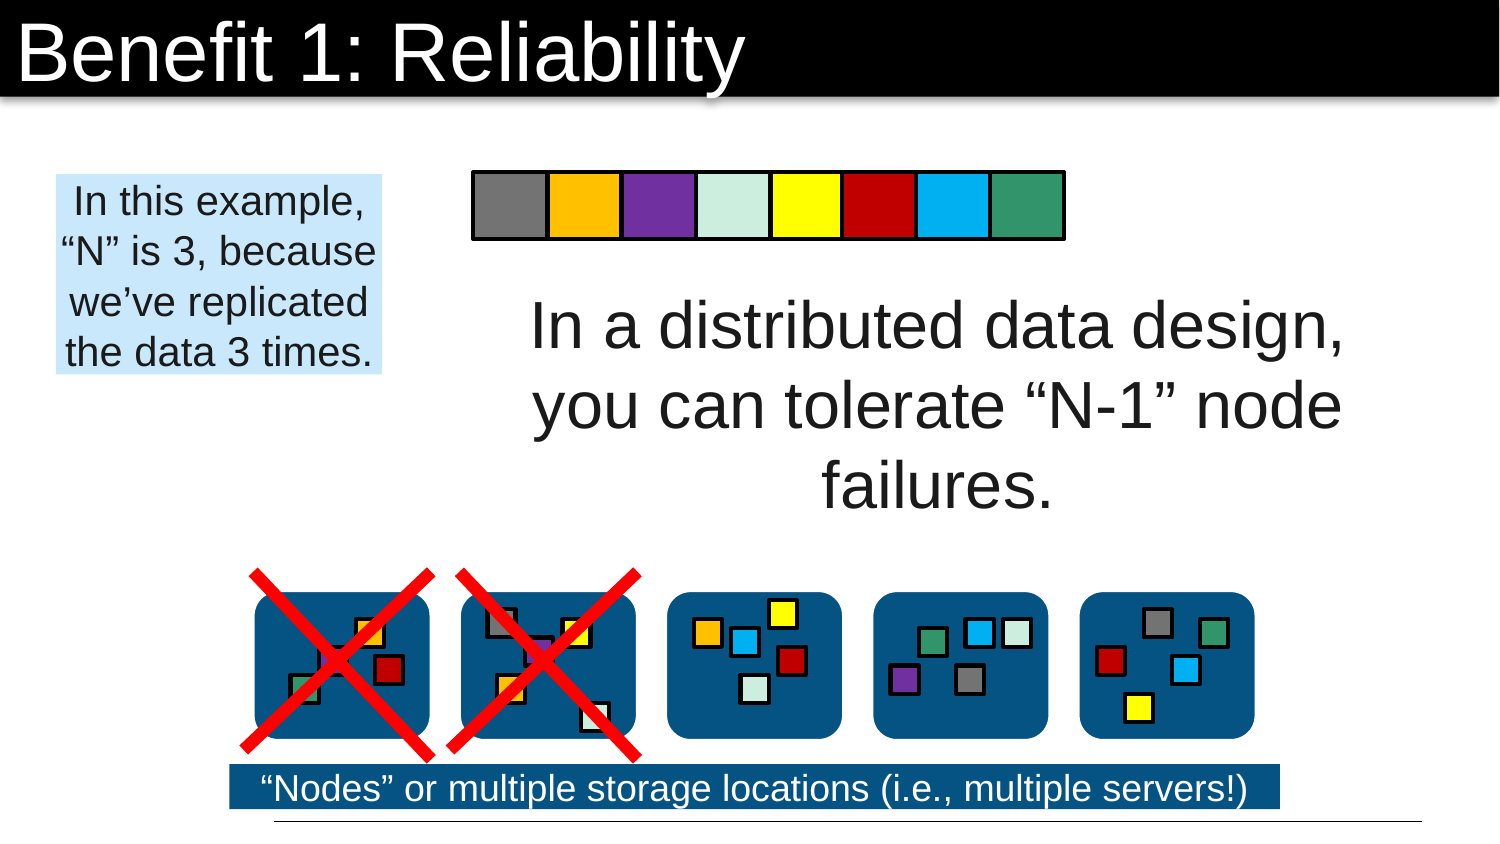

# Benefit 1: Reliability

In this example, “N” is 3, because we’ve replicated the data 3 times.
In a distributed data design, you can tolerate “N-1” node failures.

“Nodes” or multiple storage locations (i.e., multiple servers!)